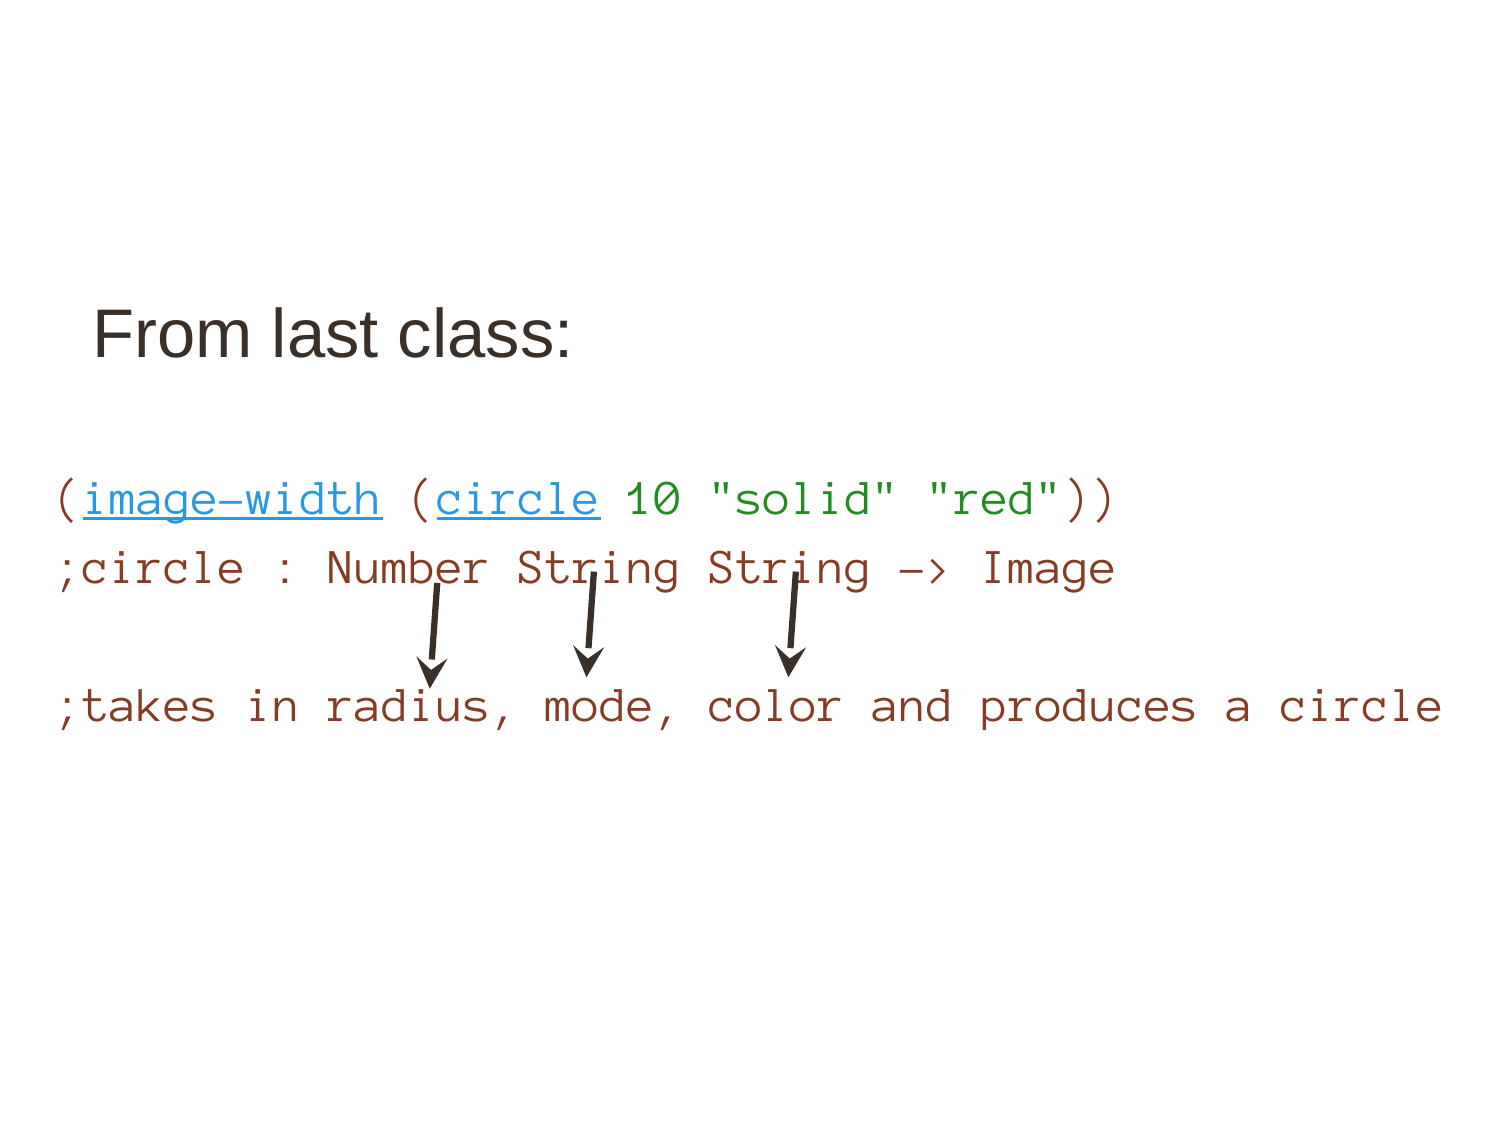

# From last class:
(image-width (circle 10 "solid" "red"))
;circle : Number String String -> Image

;takes in radius, mode, color and produces a circle